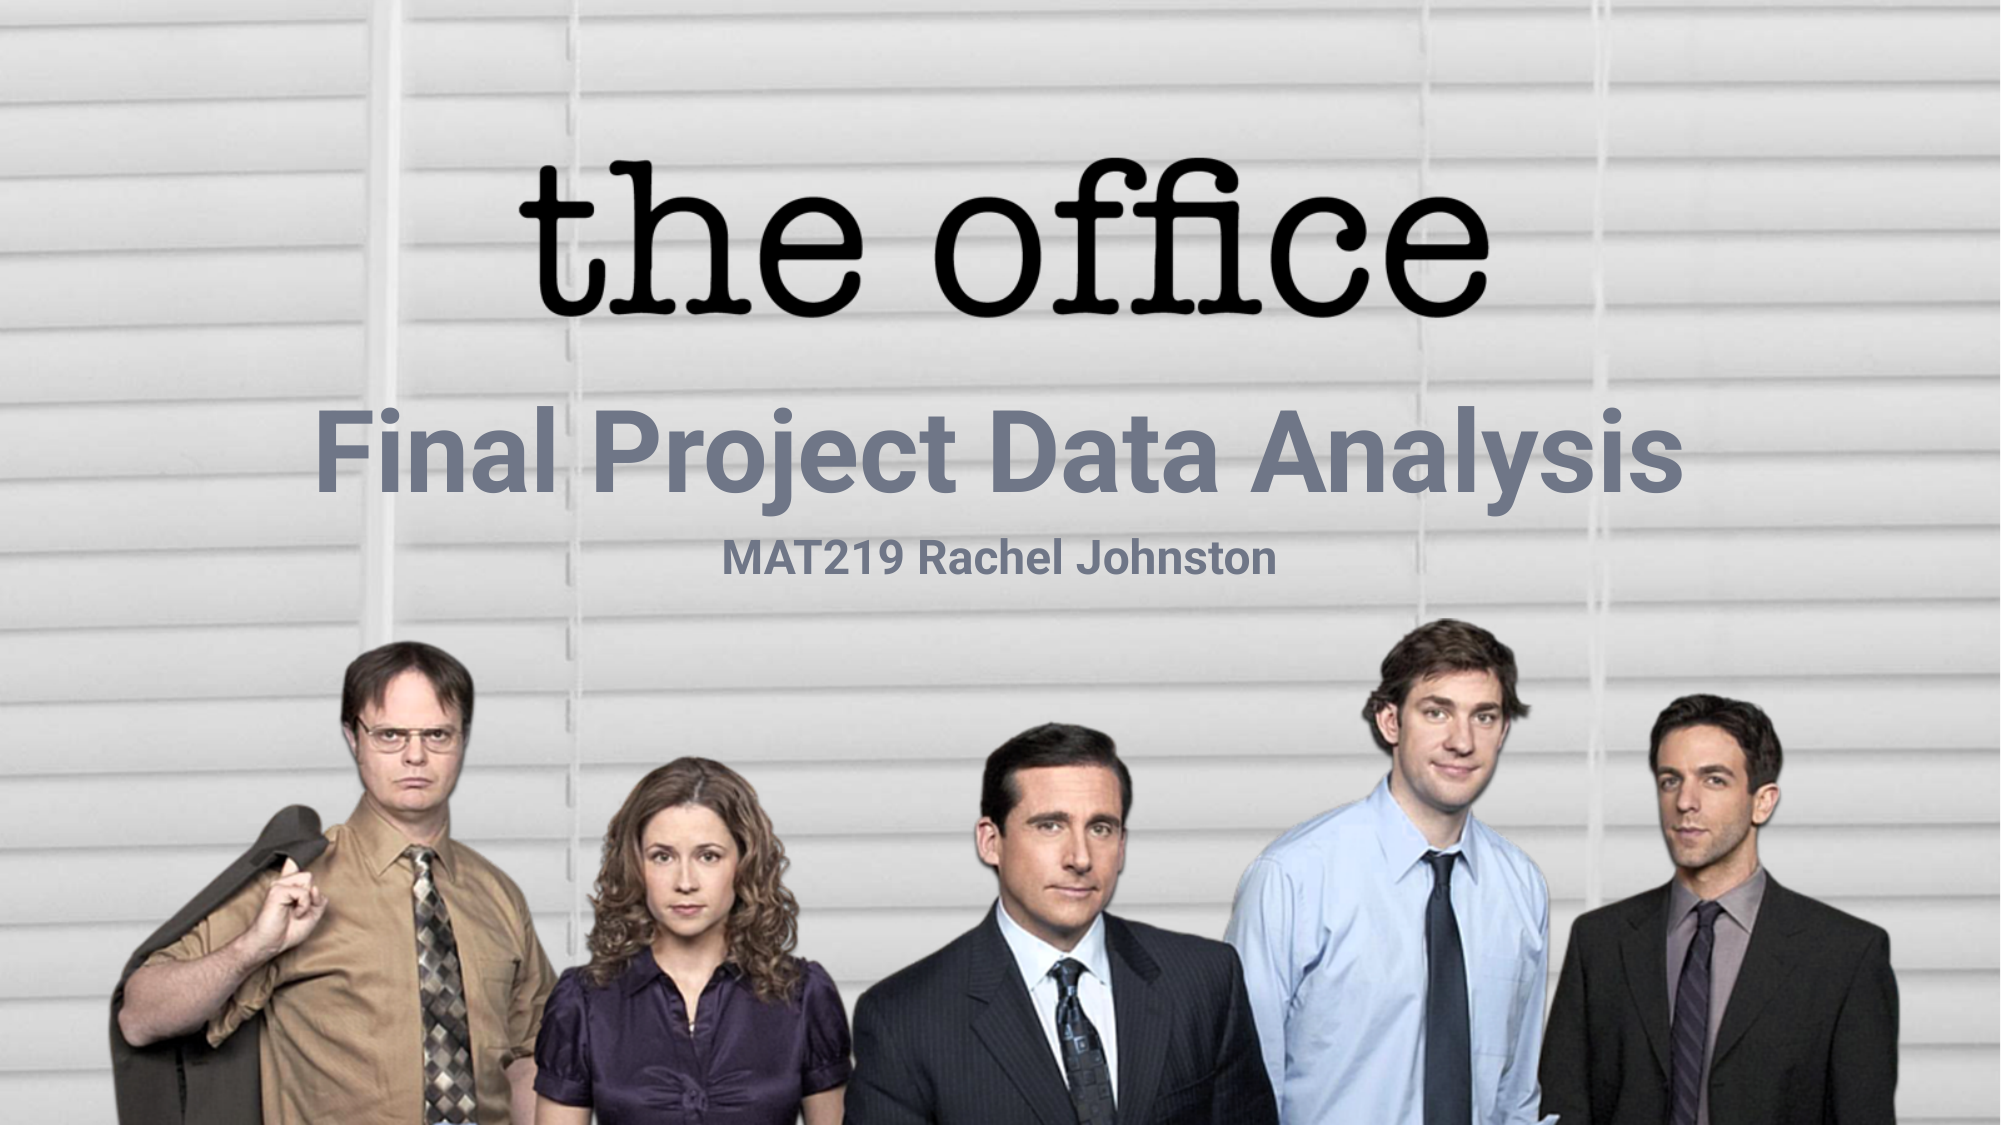

# Final Project Data Analysis
MAT219 Rachel Johnston